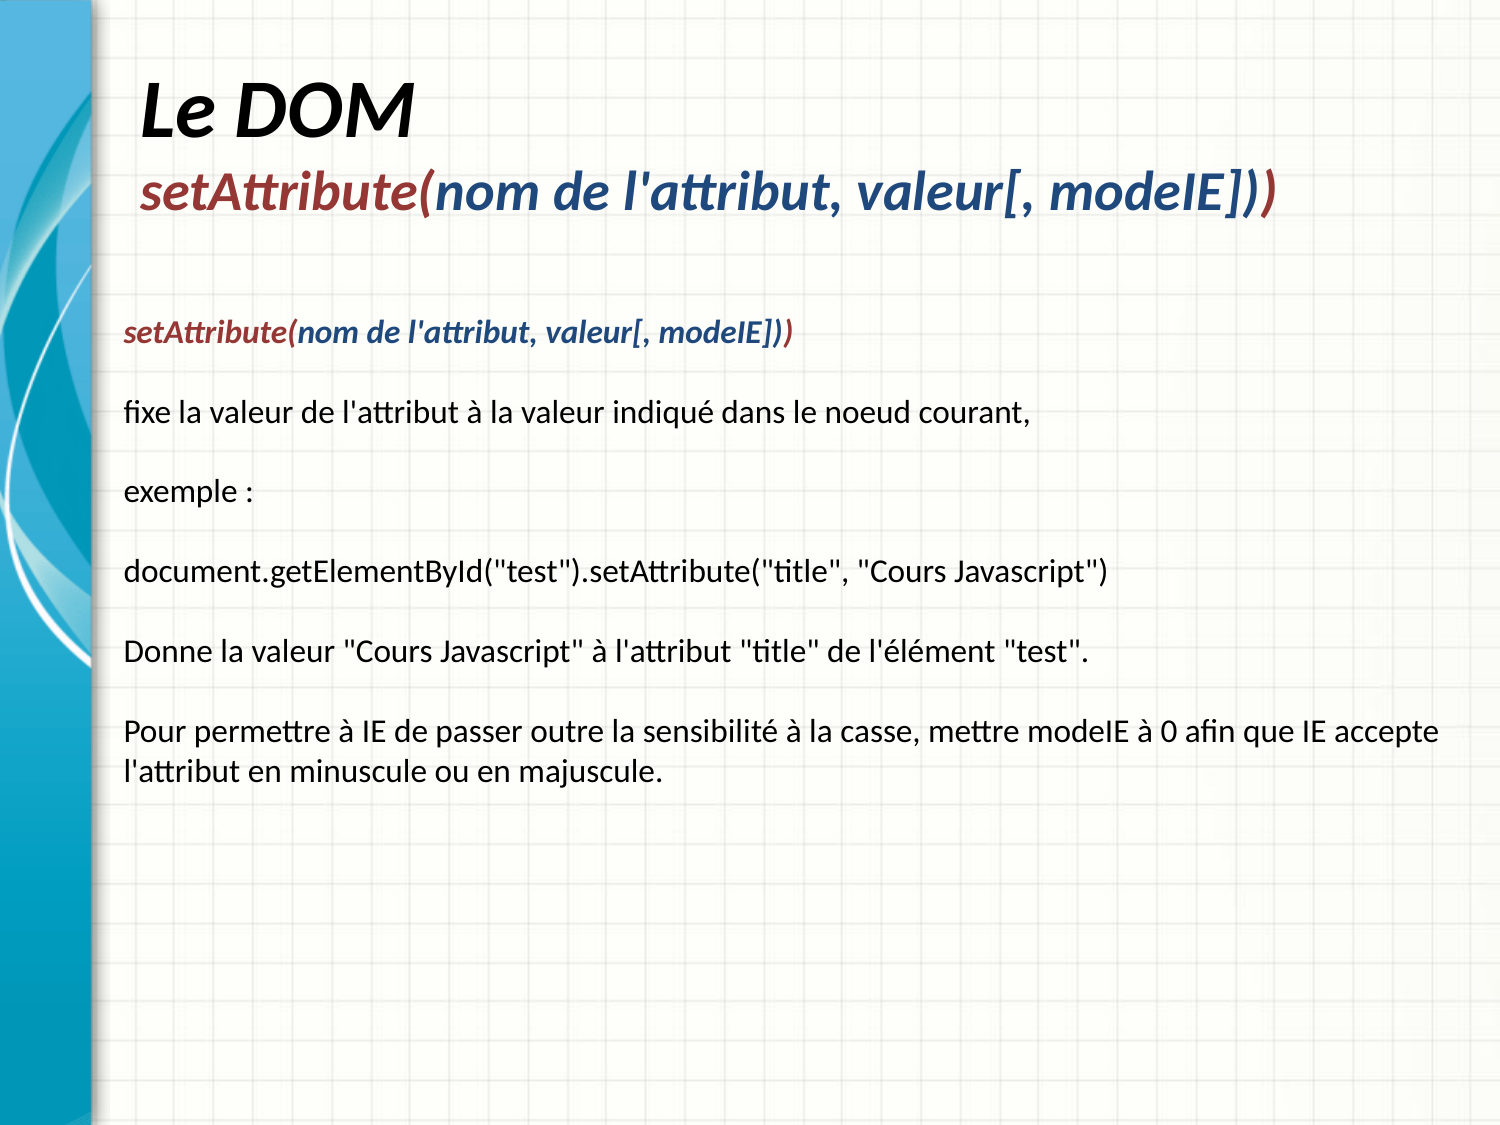

# Le DOM setAttribute(nom de l'attribut, valeur[, modeIE]))
setAttribute(nom de l'attribut, valeur[, modeIE]))

fixe la valeur de l'attribut à la valeur indiqué dans le noeud courant,

exemple :

document.getElementById("test").setAttribute("title", "Cours Javascript")

Donne la valeur "Cours Javascript" à l'attribut "title" de l'élément "test".

Pour permettre à IE de passer outre la sensibilité à la casse, mettre modeIE à 0 afin que IE accepte l'attribut en minuscule ou en majuscule.